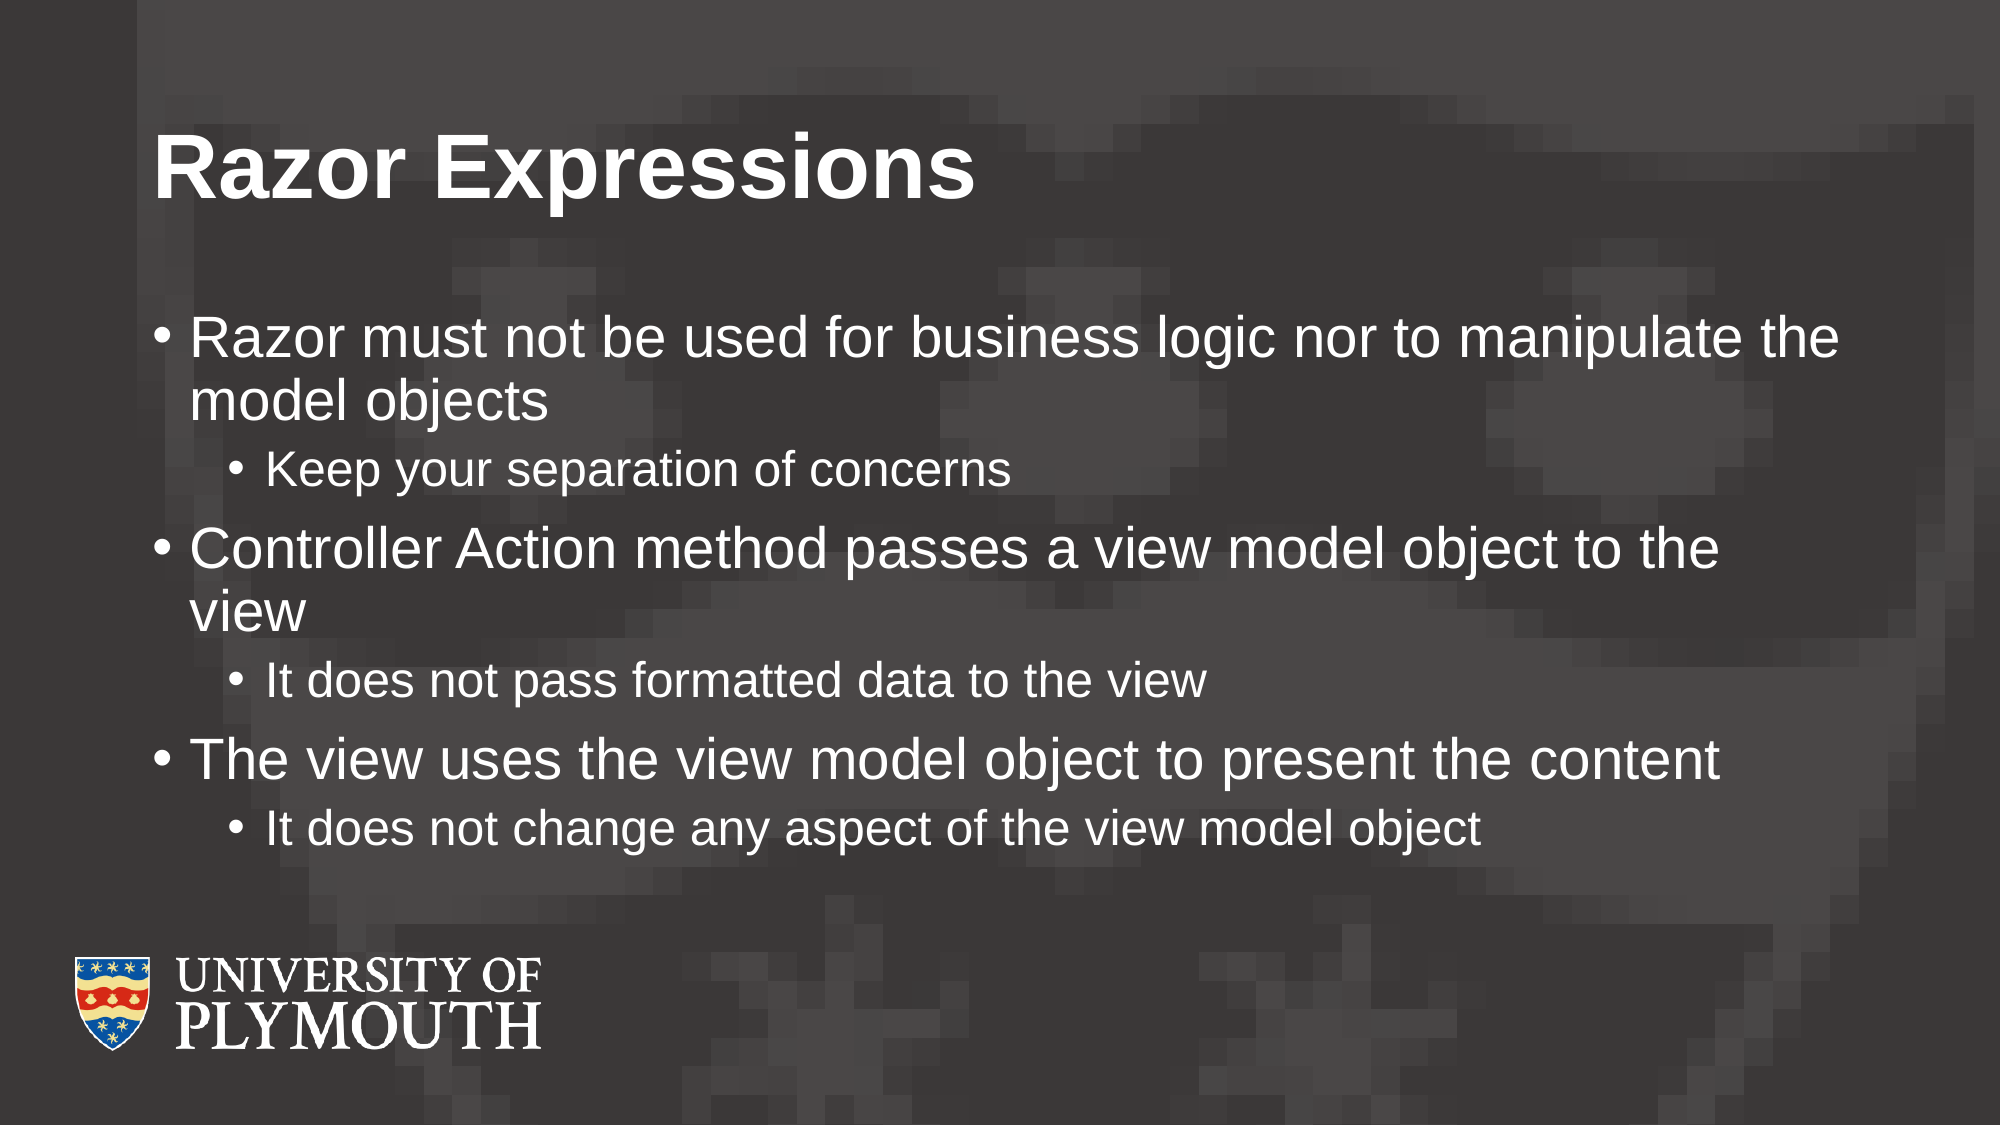

# Razor Expressions
Razor must not be used for business logic nor to manipulate the model objects
Keep your separation of concerns
Controller Action method passes a view model object to the view
It does not pass formatted data to the view
The view uses the view model object to present the content
It does not change any aspect of the view model object